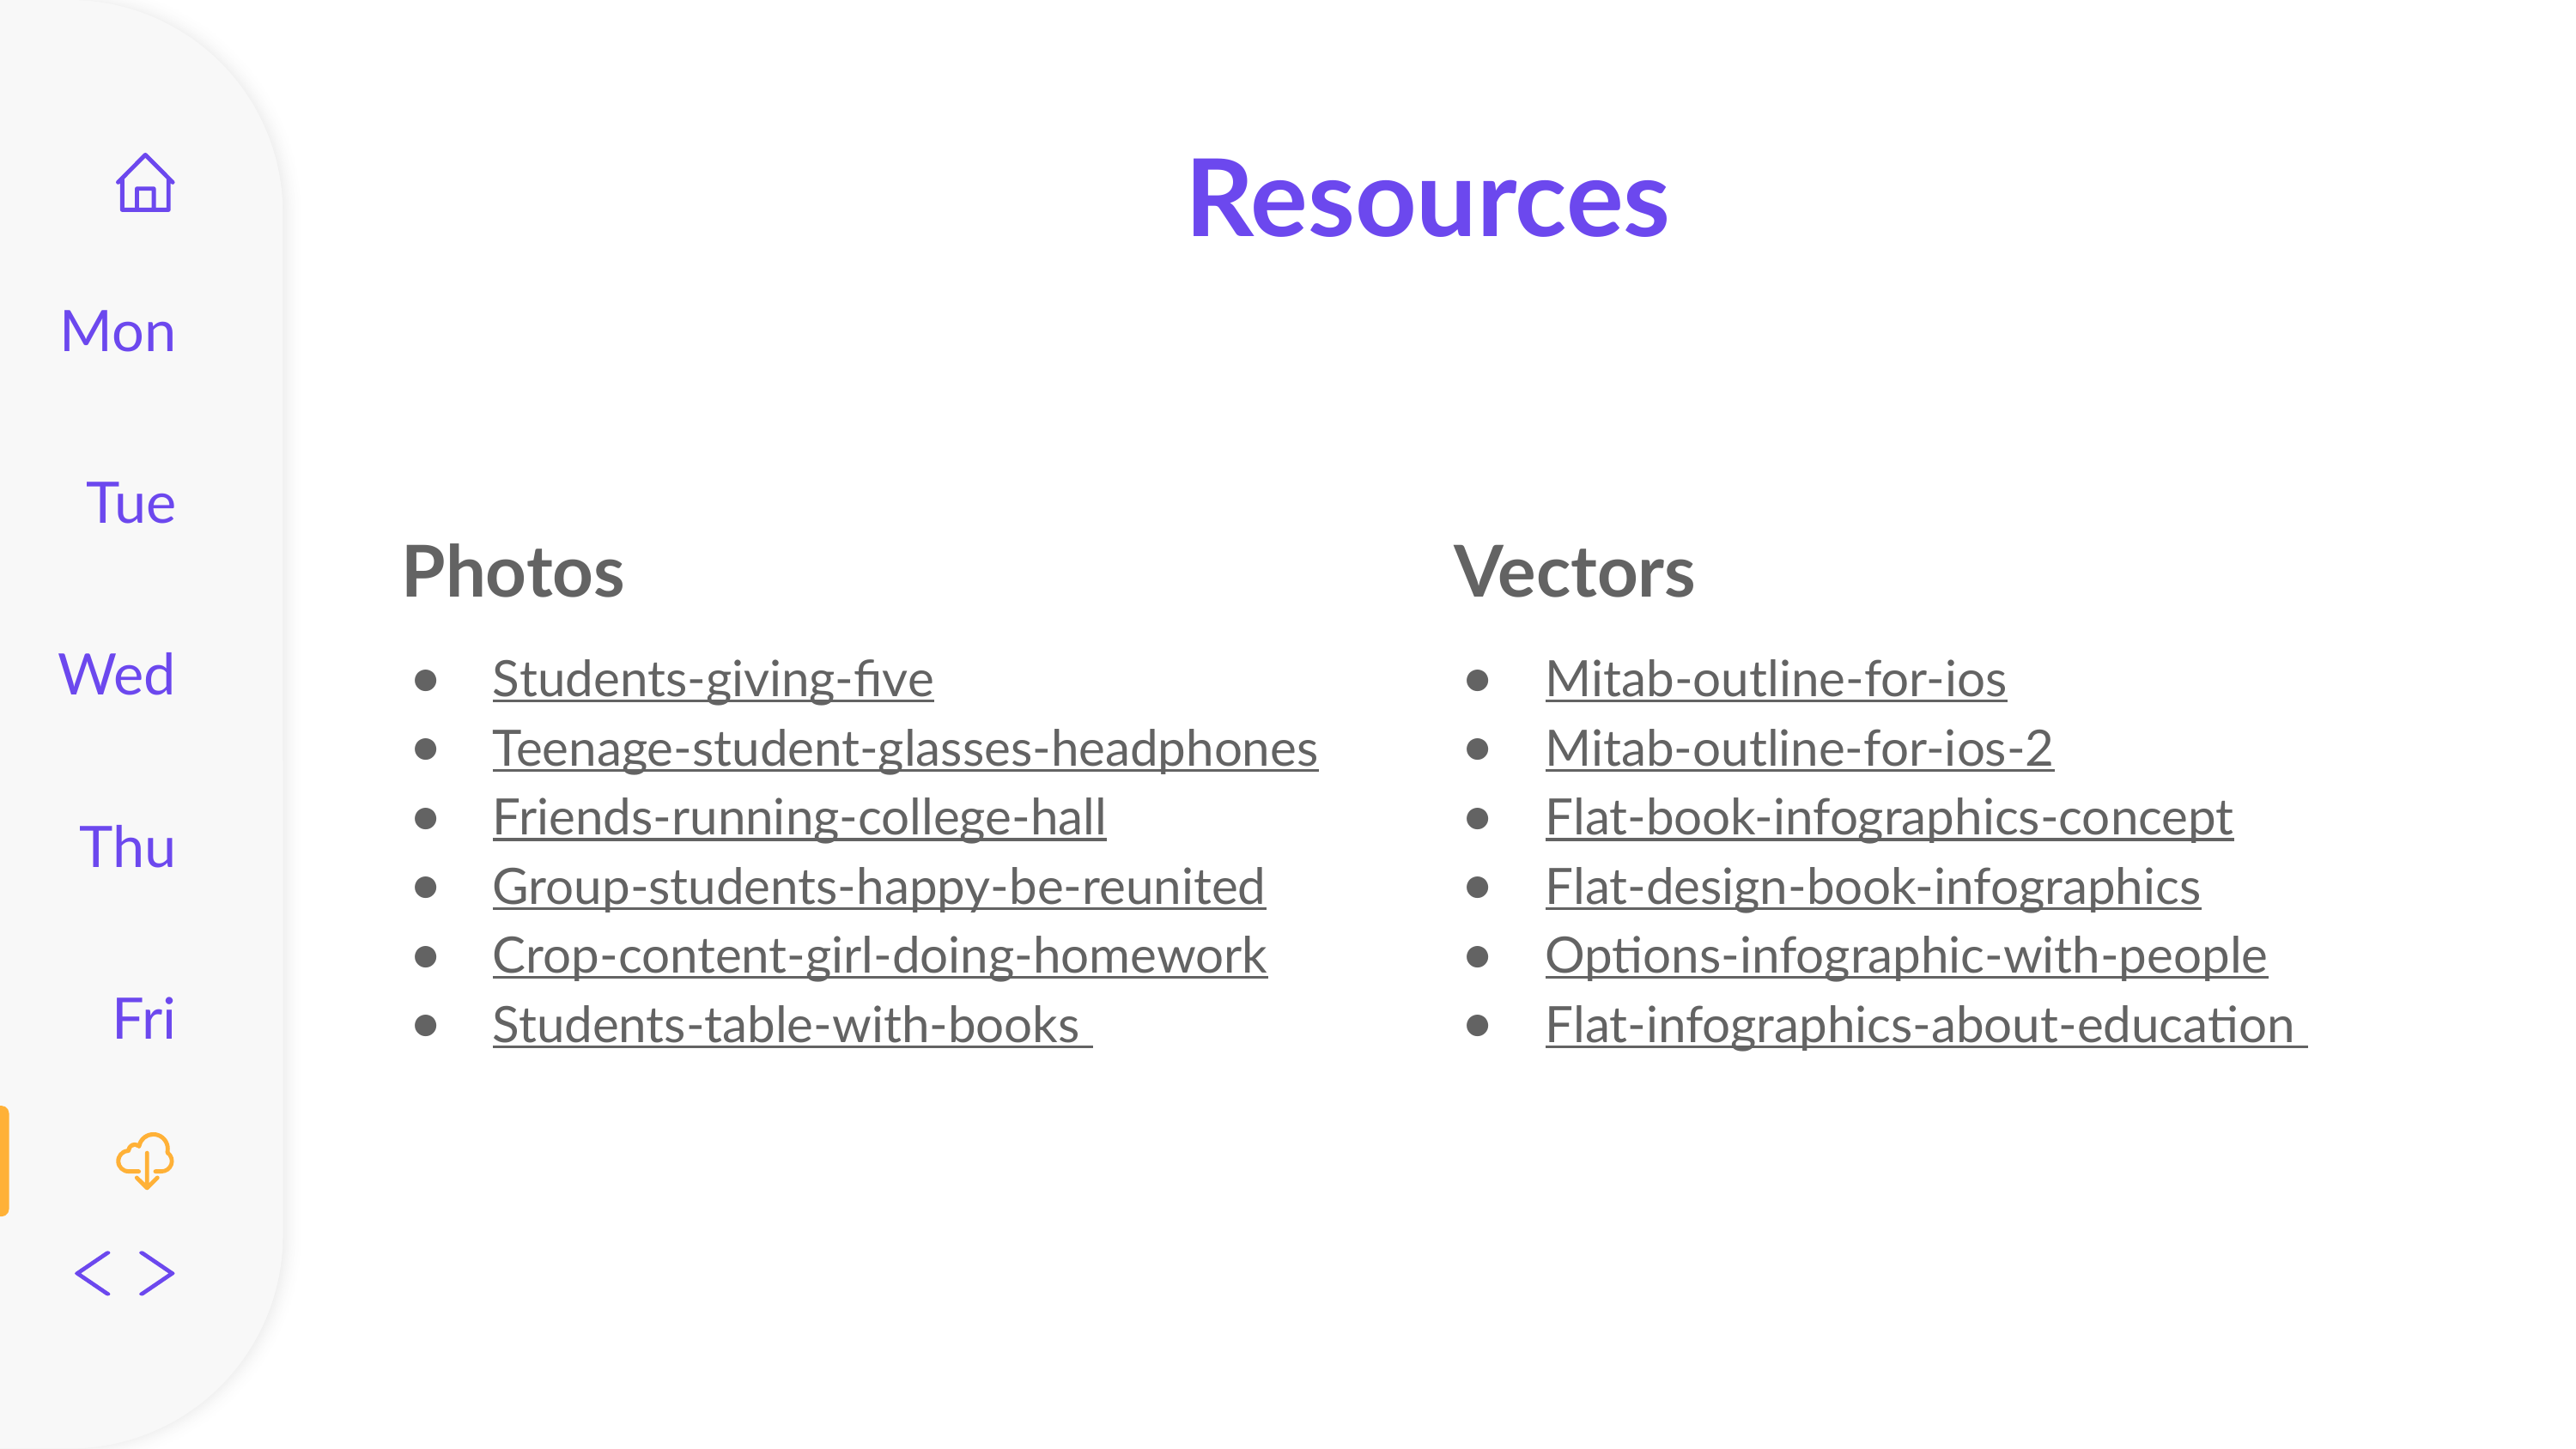

# Resources

Mon
Tue
Photos
Vectors
Students-giving-five
Teenage-student-glasses-headphones
Friends-running-college-hall
Group-students-happy-be-reunited
Crop-content-girl-doing-homework
Students-table-with-books
Mitab-outline-for-ios
Mitab-outline-for-ios-2
Flat-book-infographics-concept
Flat-design-book-infographics
Options-infographic-with-people
Flat-infographics-about-education
Wed
Thu
Fri